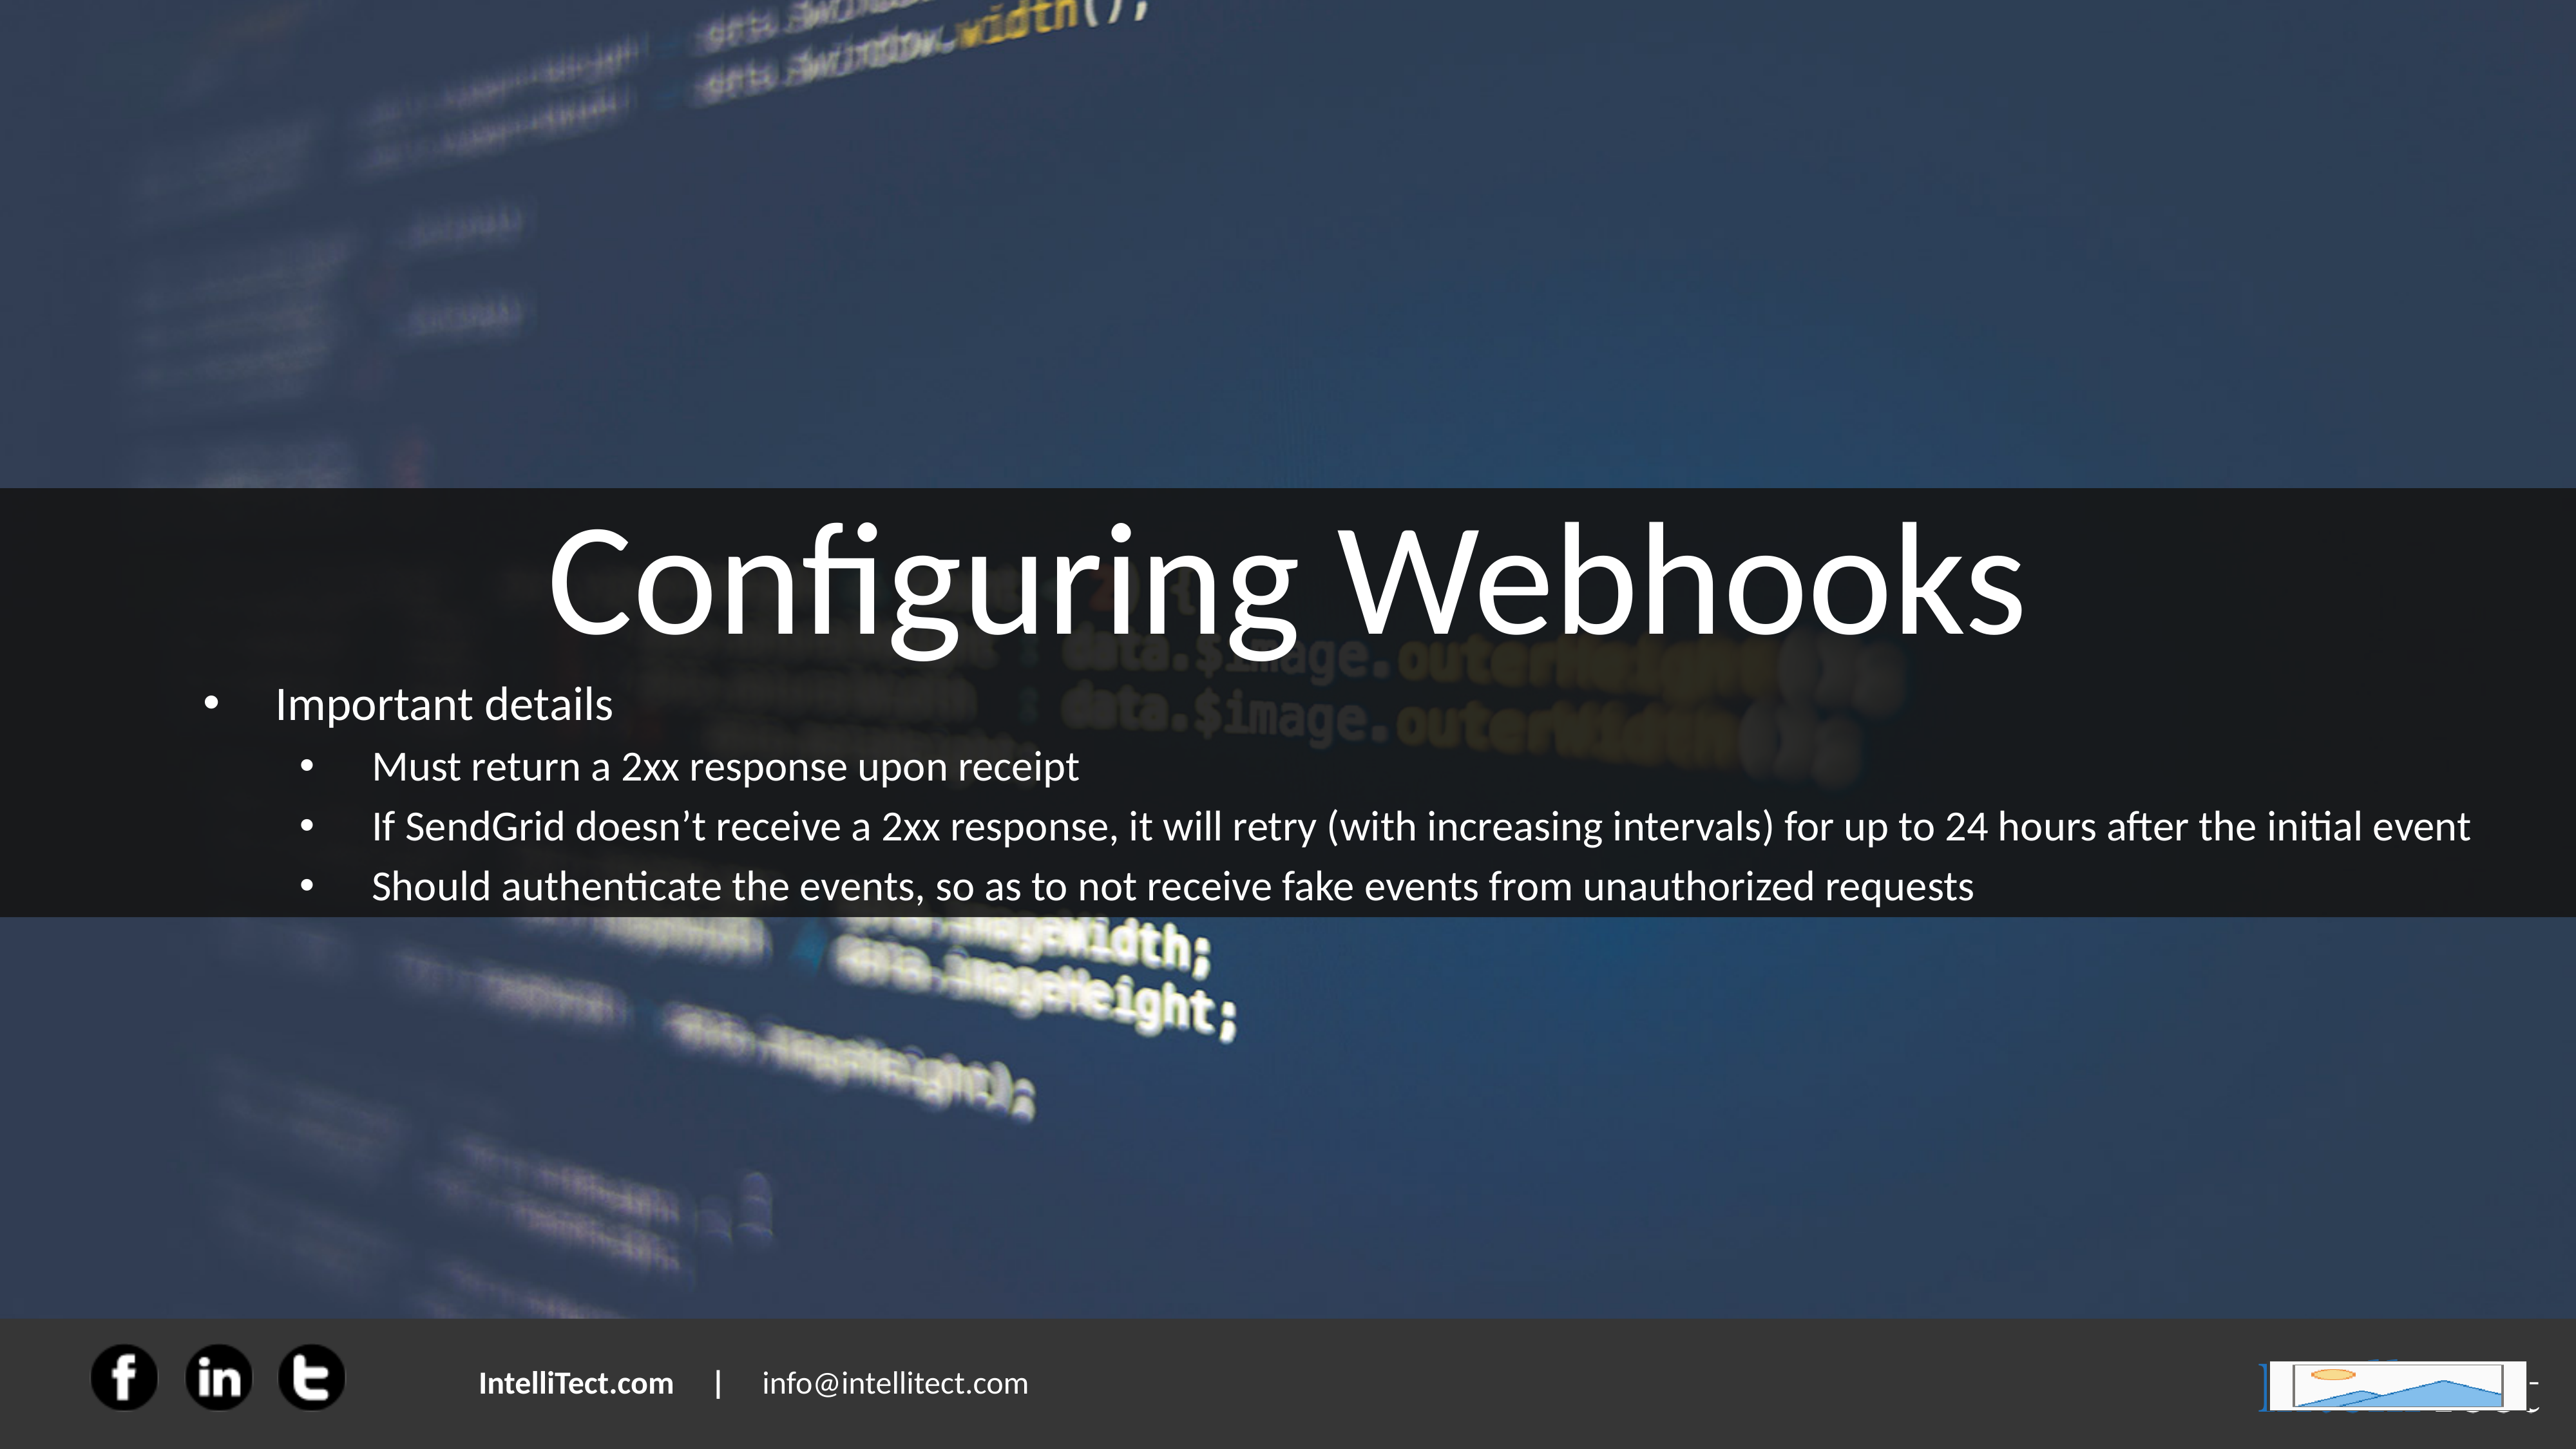

# Configuring Webhooks

Important details
Must return a 2xx response upon receipt
If SendGrid doesn’t receive a 2xx response, it will retry (with increasing intervals) for up to 24 hours after the initial event
Should authenticate the events, so as to not receive fake events from unauthorized requests